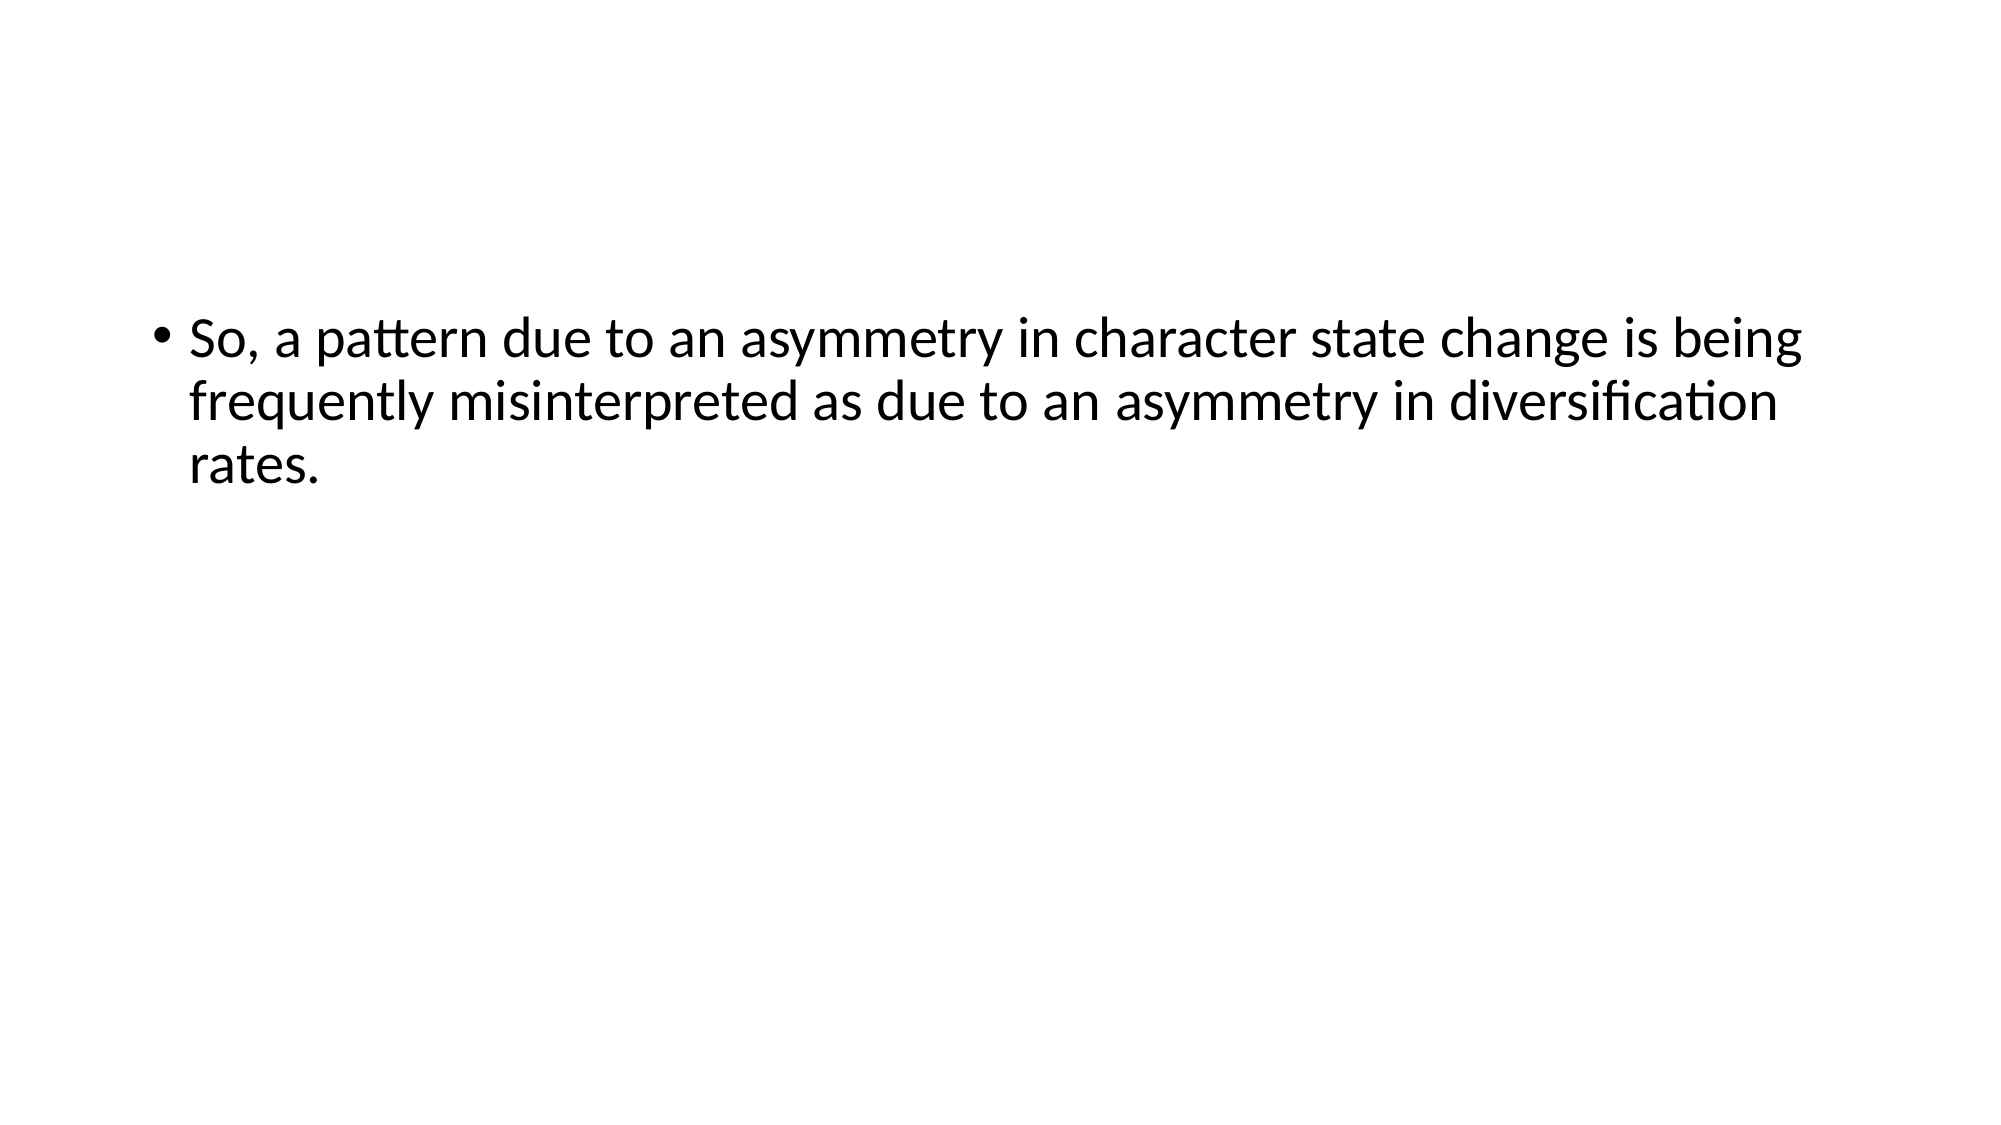

#
So, a pattern due to an asymmetry in character state change is being frequently misinterpreted as due to an asymmetry in diversification rates.